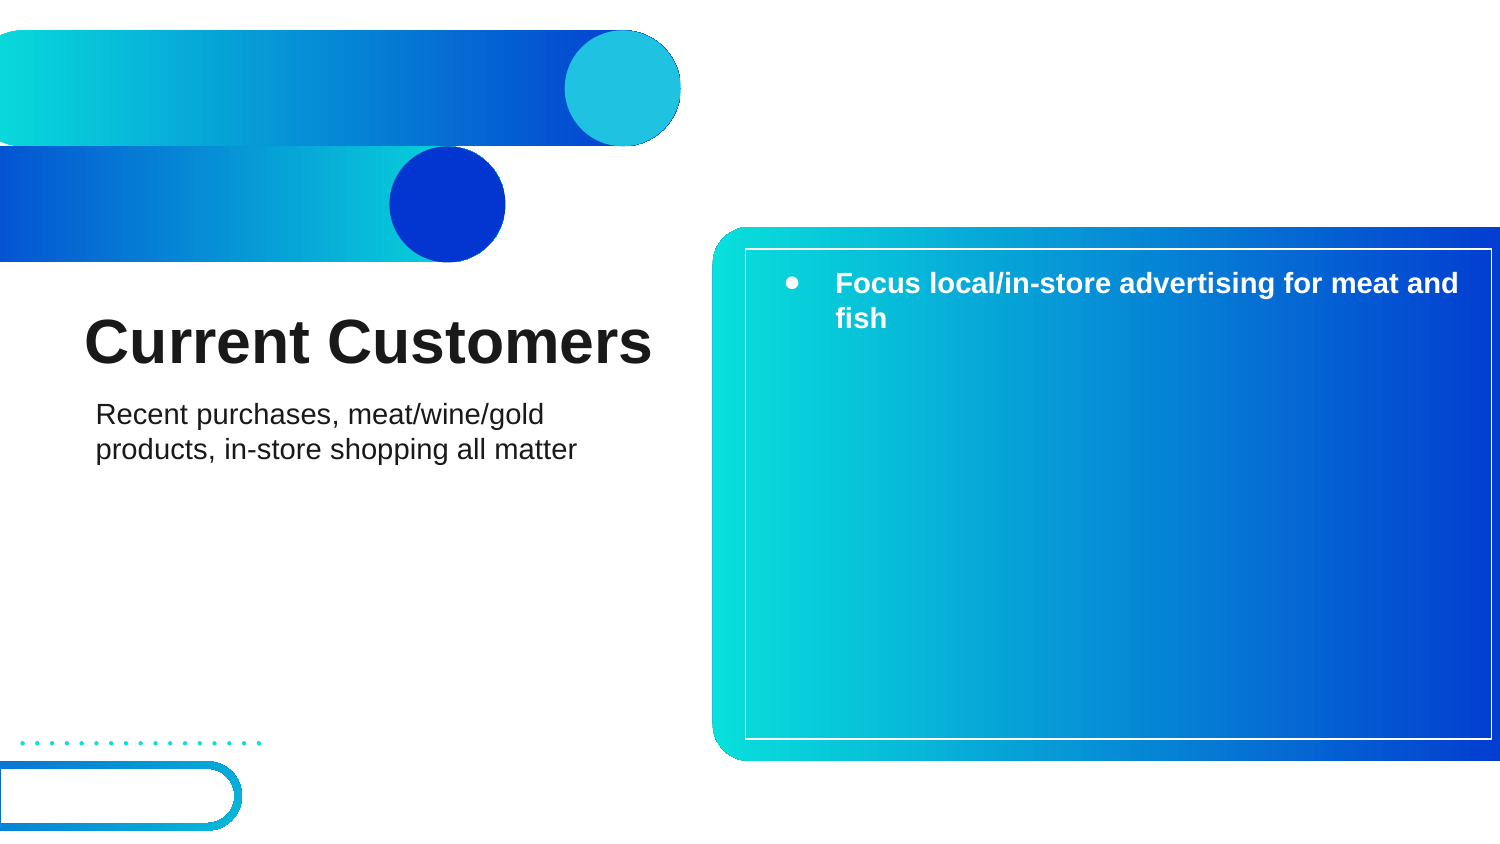

Focus local/in-store advertising for meat and fish

# Current Customers

Recent purchases, meat/wine/gold products, in-store shopping all matter